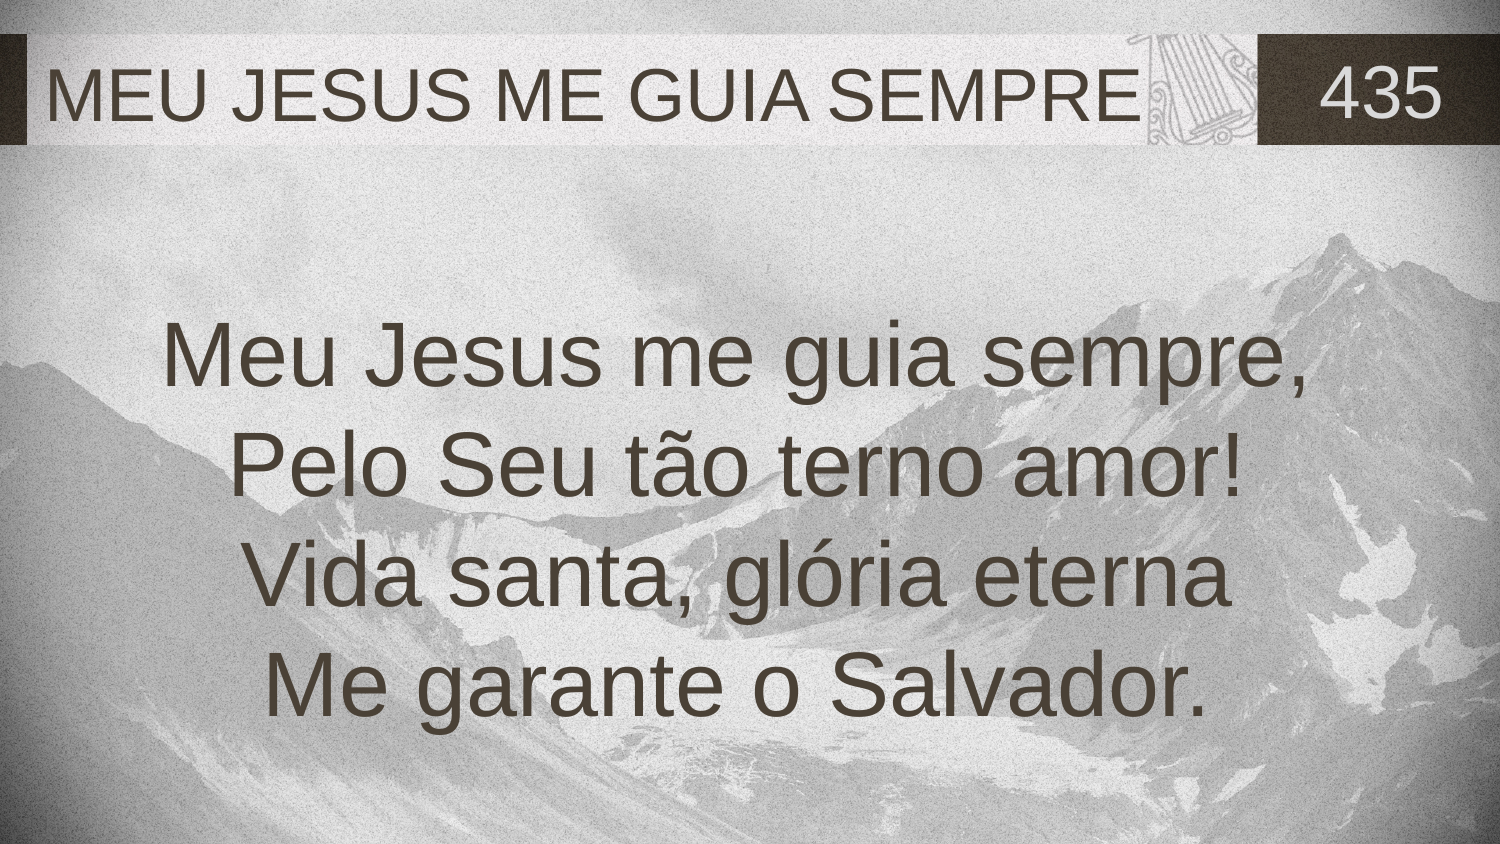

# MEU JESUS ME GUIA SEMPRE
435
Meu Jesus me guia sempre,
Pelo Seu tão terno amor!
Vida santa, glória eterna
Me garante o Salvador.